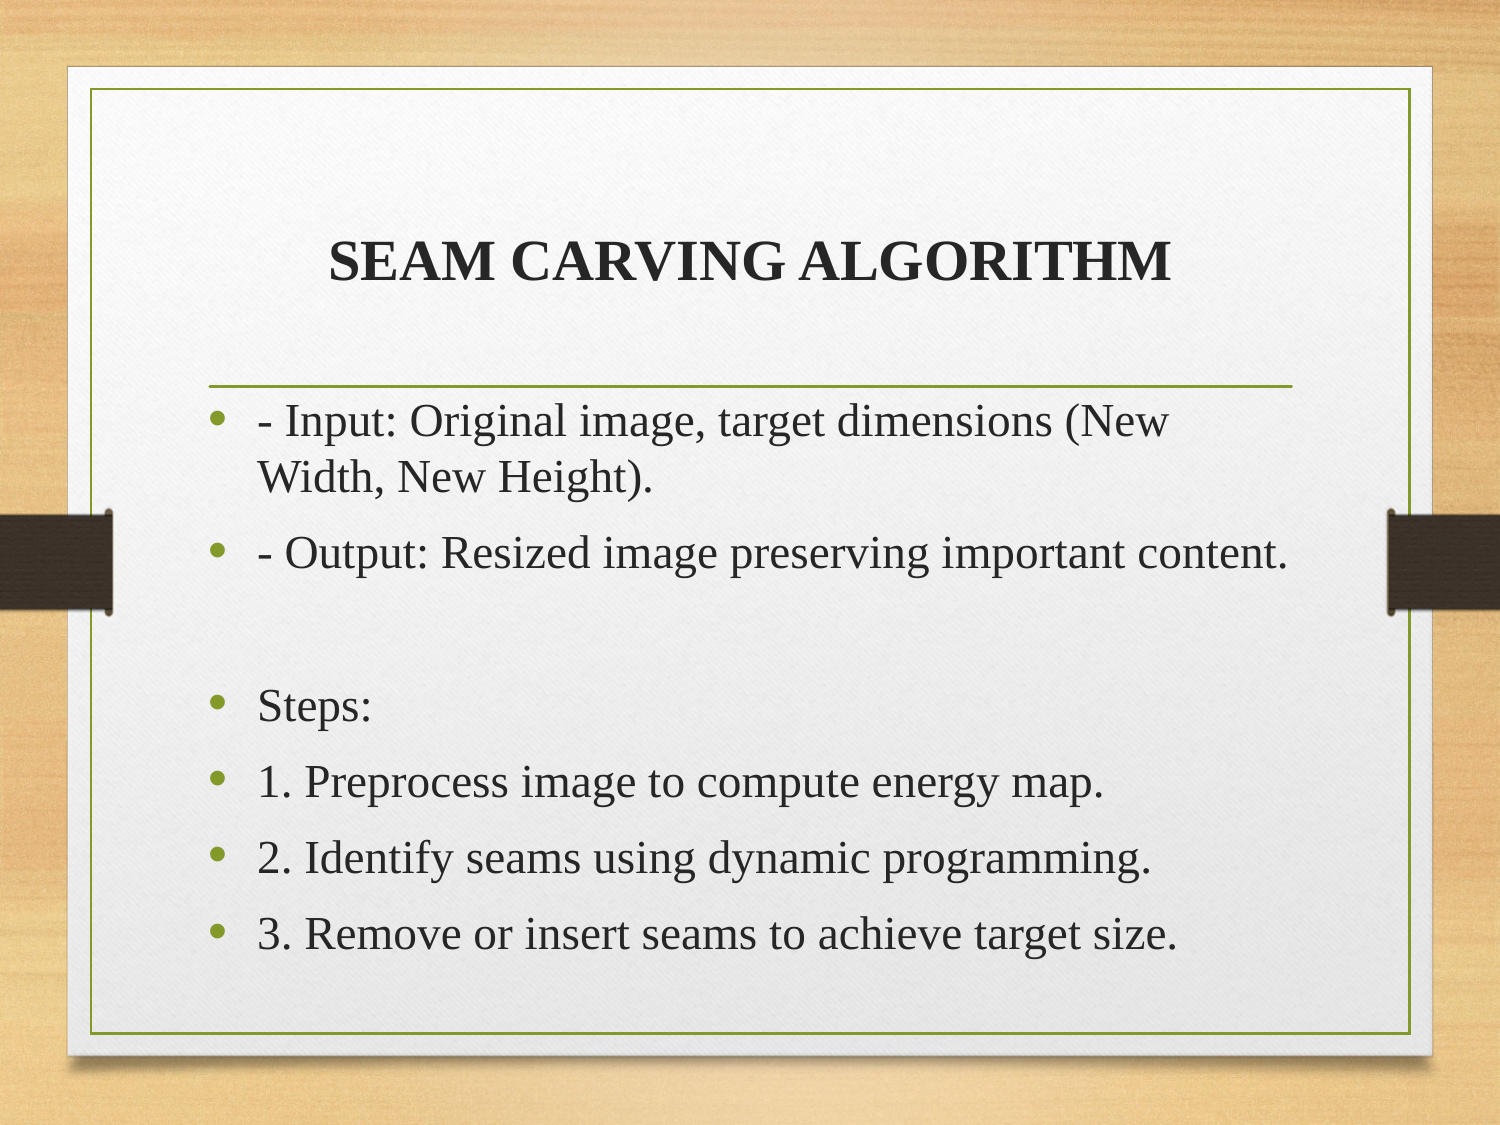

# SEAM CARVING ALGORITHM
- Input: Original image, target dimensions (New Width, New Height).
- Output: Resized image preserving important content.

Steps:
1. Preprocess image to compute energy map.
2. Identify seams using dynamic programming.
3. Remove or insert seams to achieve target size.